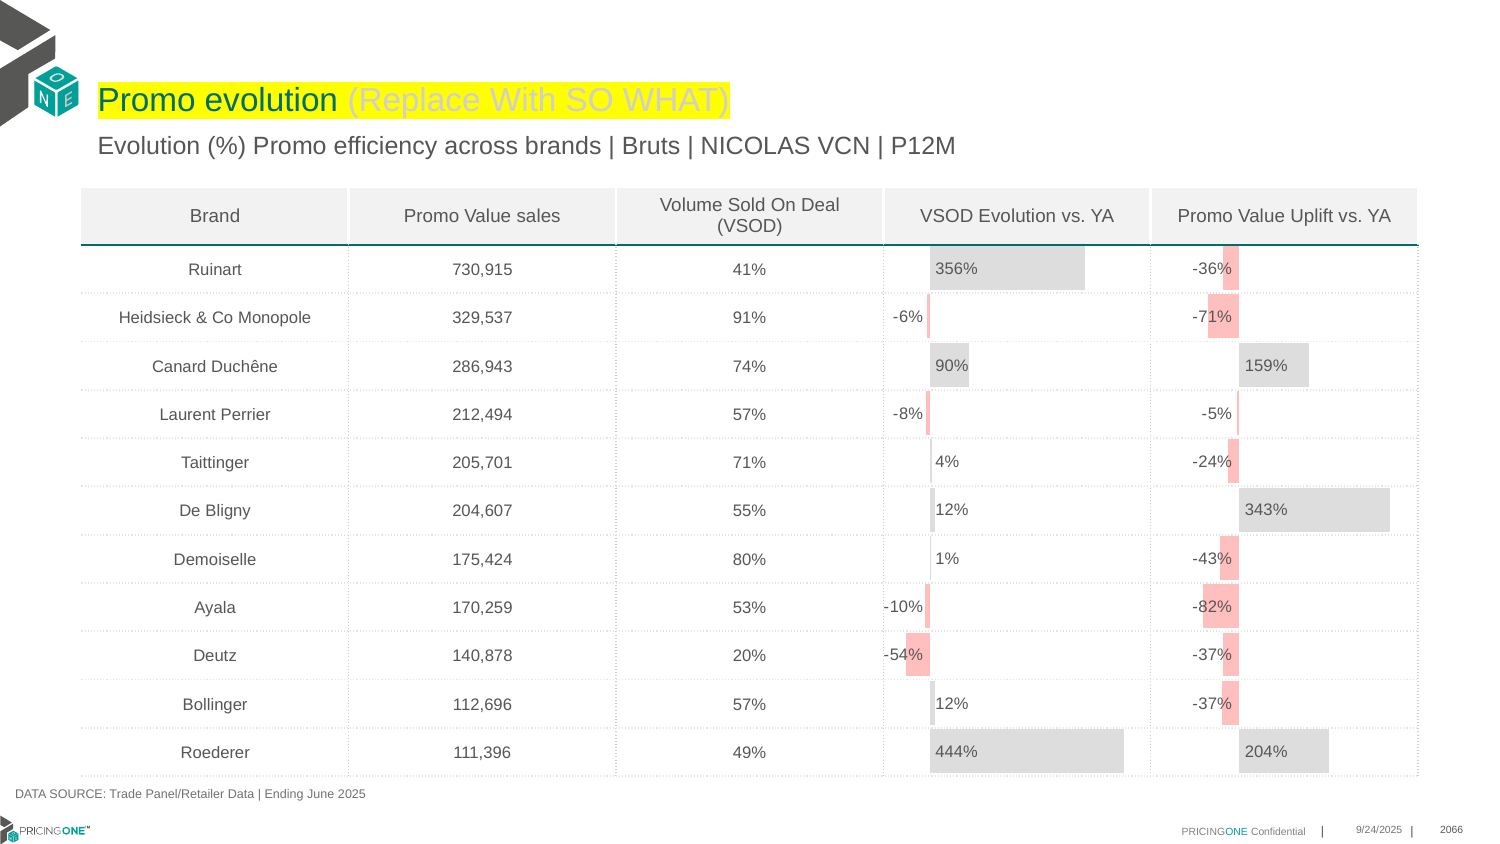

# Promo evolution (Replace With SO WHAT)
Evolution (%) Promo efficiency across brands | Bruts | NICOLAS VCN | P12M
| Brand | Promo Value sales | Volume Sold On Deal (VSOD) | VSOD Evolution vs. YA | Promo Value Uplift vs. YA |
| --- | --- | --- | --- | --- |
| Ruinart | 730,915 | 41% |  |  |
| Heidsieck & Co Monopole | 329,537 | 91% |  |  |
| Canard Duchêne | 286,943 | 74% |  |  |
| Laurent Perrier | 212,494 | 57% |  |  |
| Taittinger | 205,701 | 71% |  |  |
| De Bligny | 204,607 | 55% |  |  |
| Demoiselle | 175,424 | 80% |  |  |
| Ayala | 170,259 | 53% |  |  |
| Deutz | 140,878 | 20% |  |  |
| Bollinger | 112,696 | 57% |  |  |
| Roederer | 111,396 | 49% |  |  |

### Chart

| Category | VSOD Evaluation vs YA |
|---|---|
| Ruinart | 3.556 |
| Heidsieck & Co Monopole | -0.062000000000000055 |
| Canard Duchêne | 0.897 |
| Laurent Perrier | -0.08099999999999996 |
| Taittinger | 0.04400000000000004 |
| De Bligny | 0.12200000000000011 |
| Demoiselle | 0.0129999999999999 |
| Ayala | -0.10199999999999998 |
| Deutz | -0.5349999999999999 |
| Bollinger | 0.1180000000000001 |
| Roederer | 4.444 |

### Chart

| Category | Promo Value Uplift vs YA |
|---|---|
| Ruinart | -0.36378262783893656 |
| Heidsieck & Co Monopole | -0.7072368709243477 |
| Canard Duchêne | 1.5944754655027018 |
| Laurent Perrier | -0.046497109673788506 |
| Taittinger | -0.23682818710710973 |
| De Bligny | 3.426331864649897 |
| Demoiselle | -0.42951705726480016 |
| Ayala | -0.8228717991441671 |
| Deutz | -0.36926891866751677 |
| Bollinger | -0.374520696896955 |
| Roederer | 2.042493773102324 |
DATA SOURCE: Trade Panel/Retailer Data | Ending June 2025

9/24/2025
2066